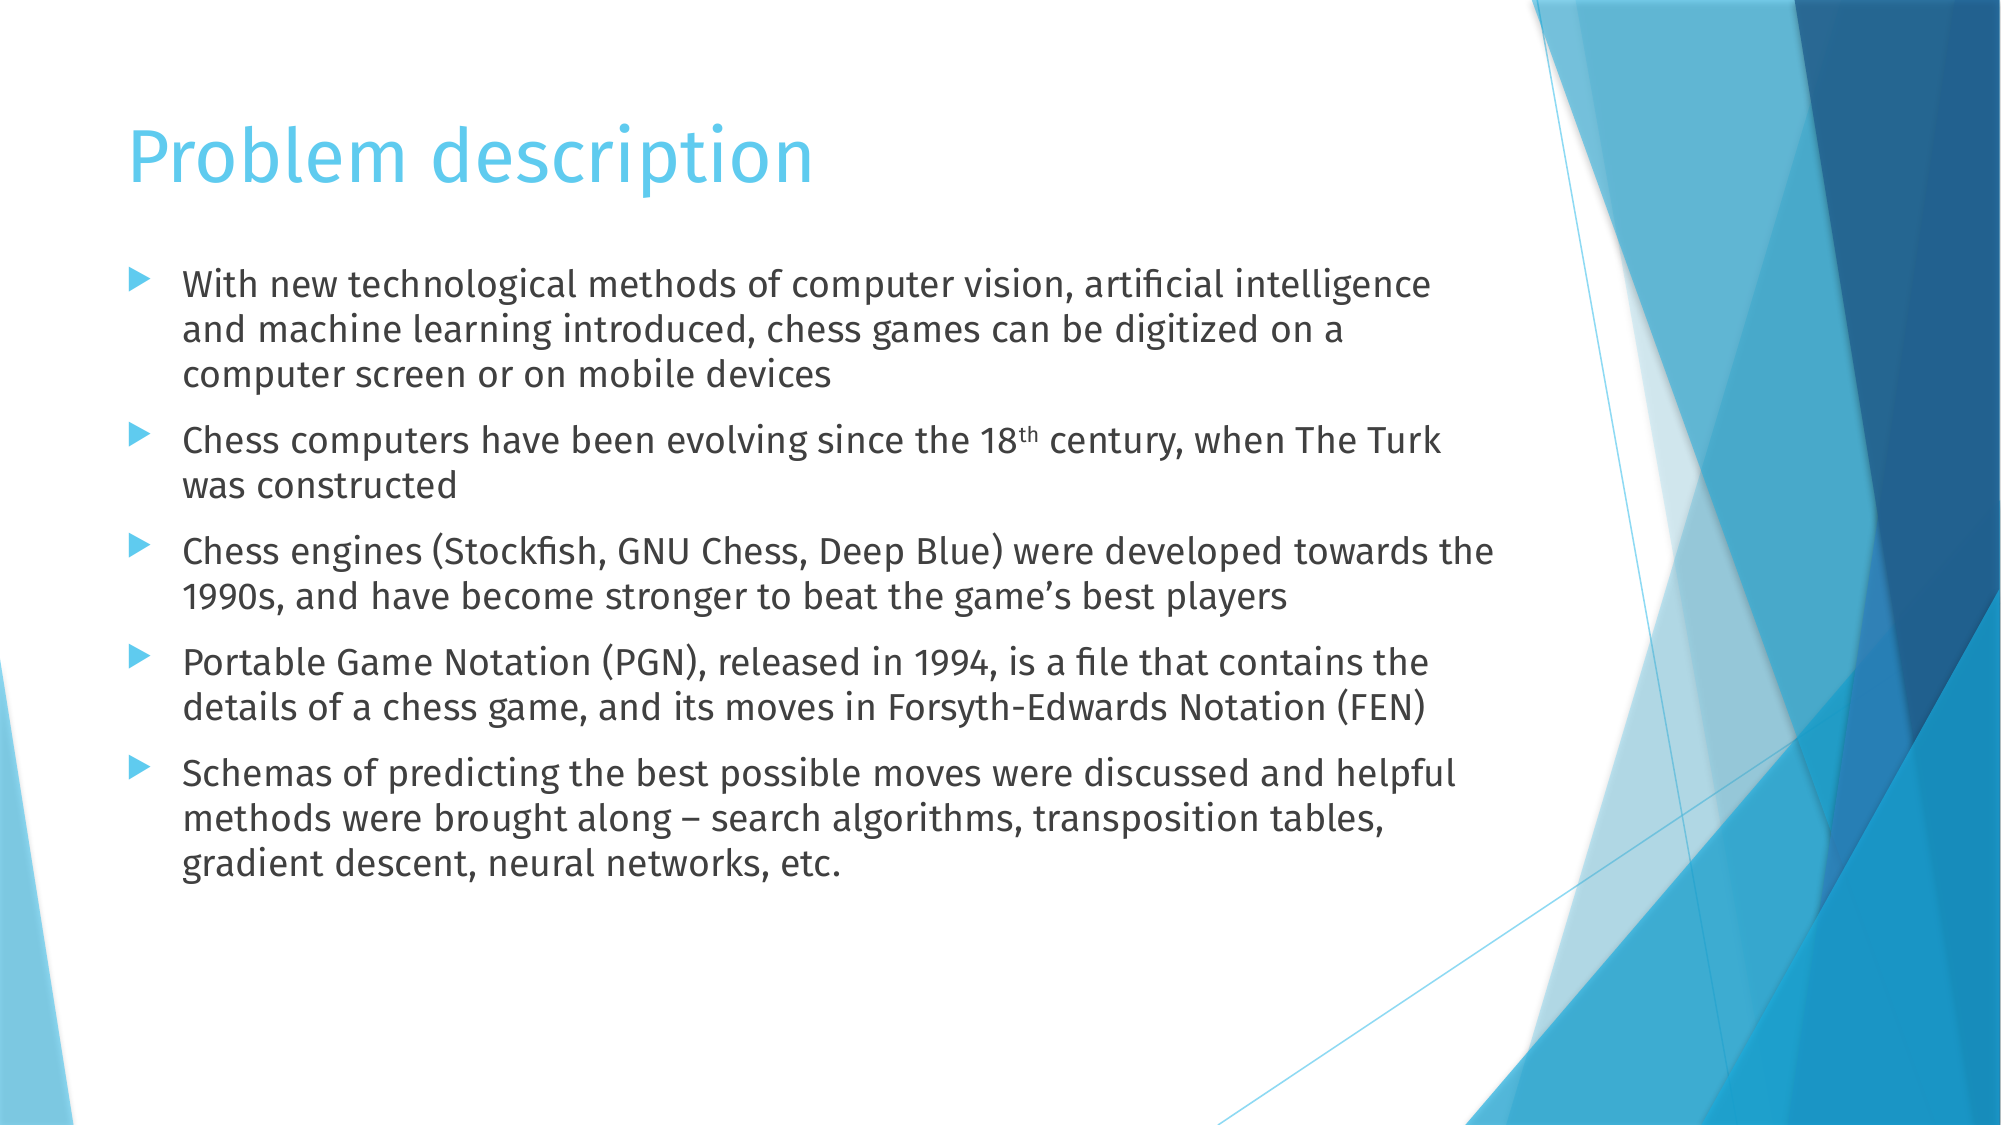

# Problem description
With new technological methods of computer vision, artificial intelligence and machine learning introduced, chess games can be digitized on a computer screen or on mobile devices
Chess computers have been evolving since the 18th century, when The Turk was constructed
Chess engines (Stockfish, GNU Chess, Deep Blue) were developed towards the 1990s, and have become stronger to beat the game’s best players
Portable Game Notation (PGN), released in 1994, is a file that contains the details of a chess game, and its moves in Forsyth-Edwards Notation (FEN)
Schemas of predicting the best possible moves were discussed and helpful methods were brought along – search algorithms, transposition tables, gradient descent, neural networks, etc.